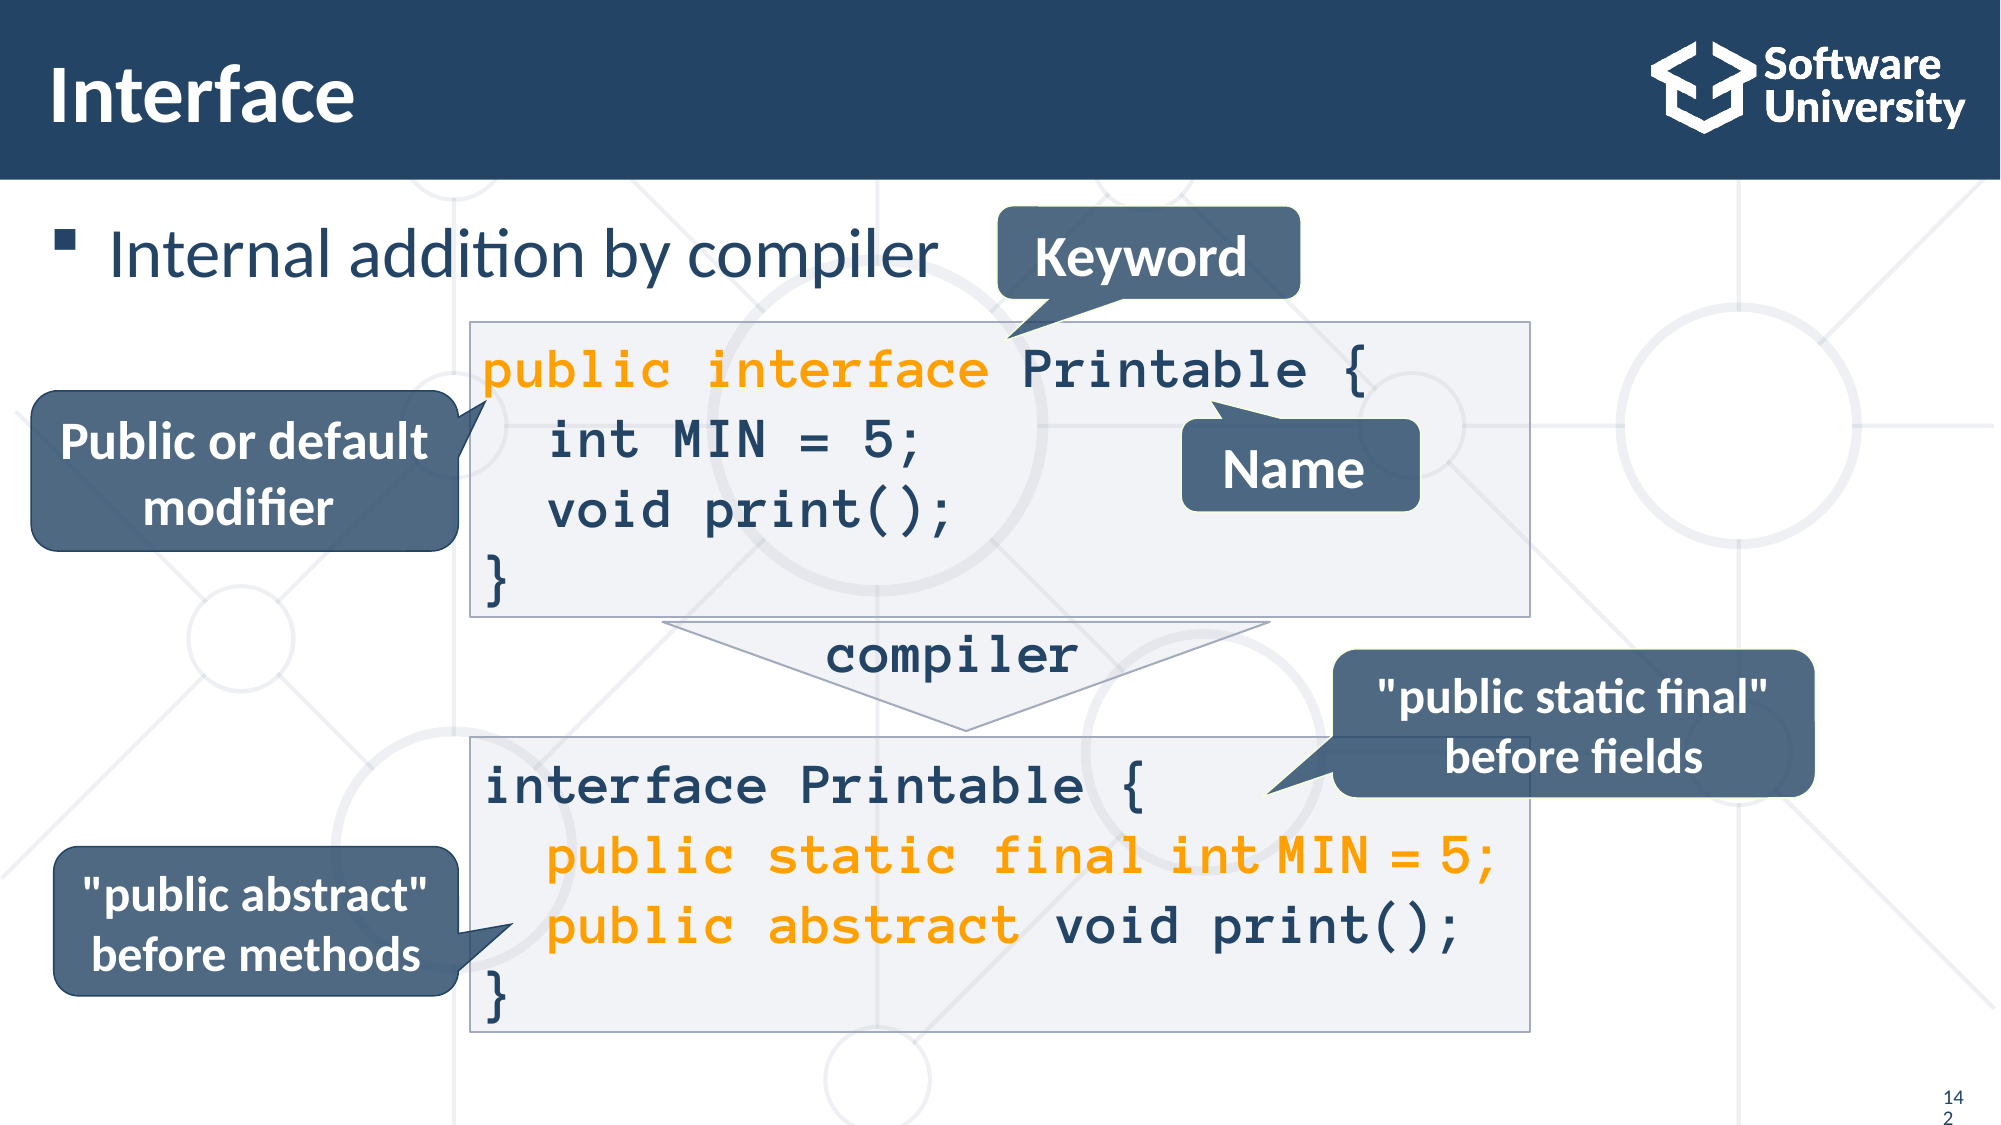

# Interface
Internal addition by compiler
Keyword
public interface Printable {
  int MIN = 5;
  void print();
}
Public or default modifier
Name
compiler
"public static final" before fields
interface Printable {
  public static final int MIN = 5;
  public abstract void print();
}
"public abstract" before methods
142